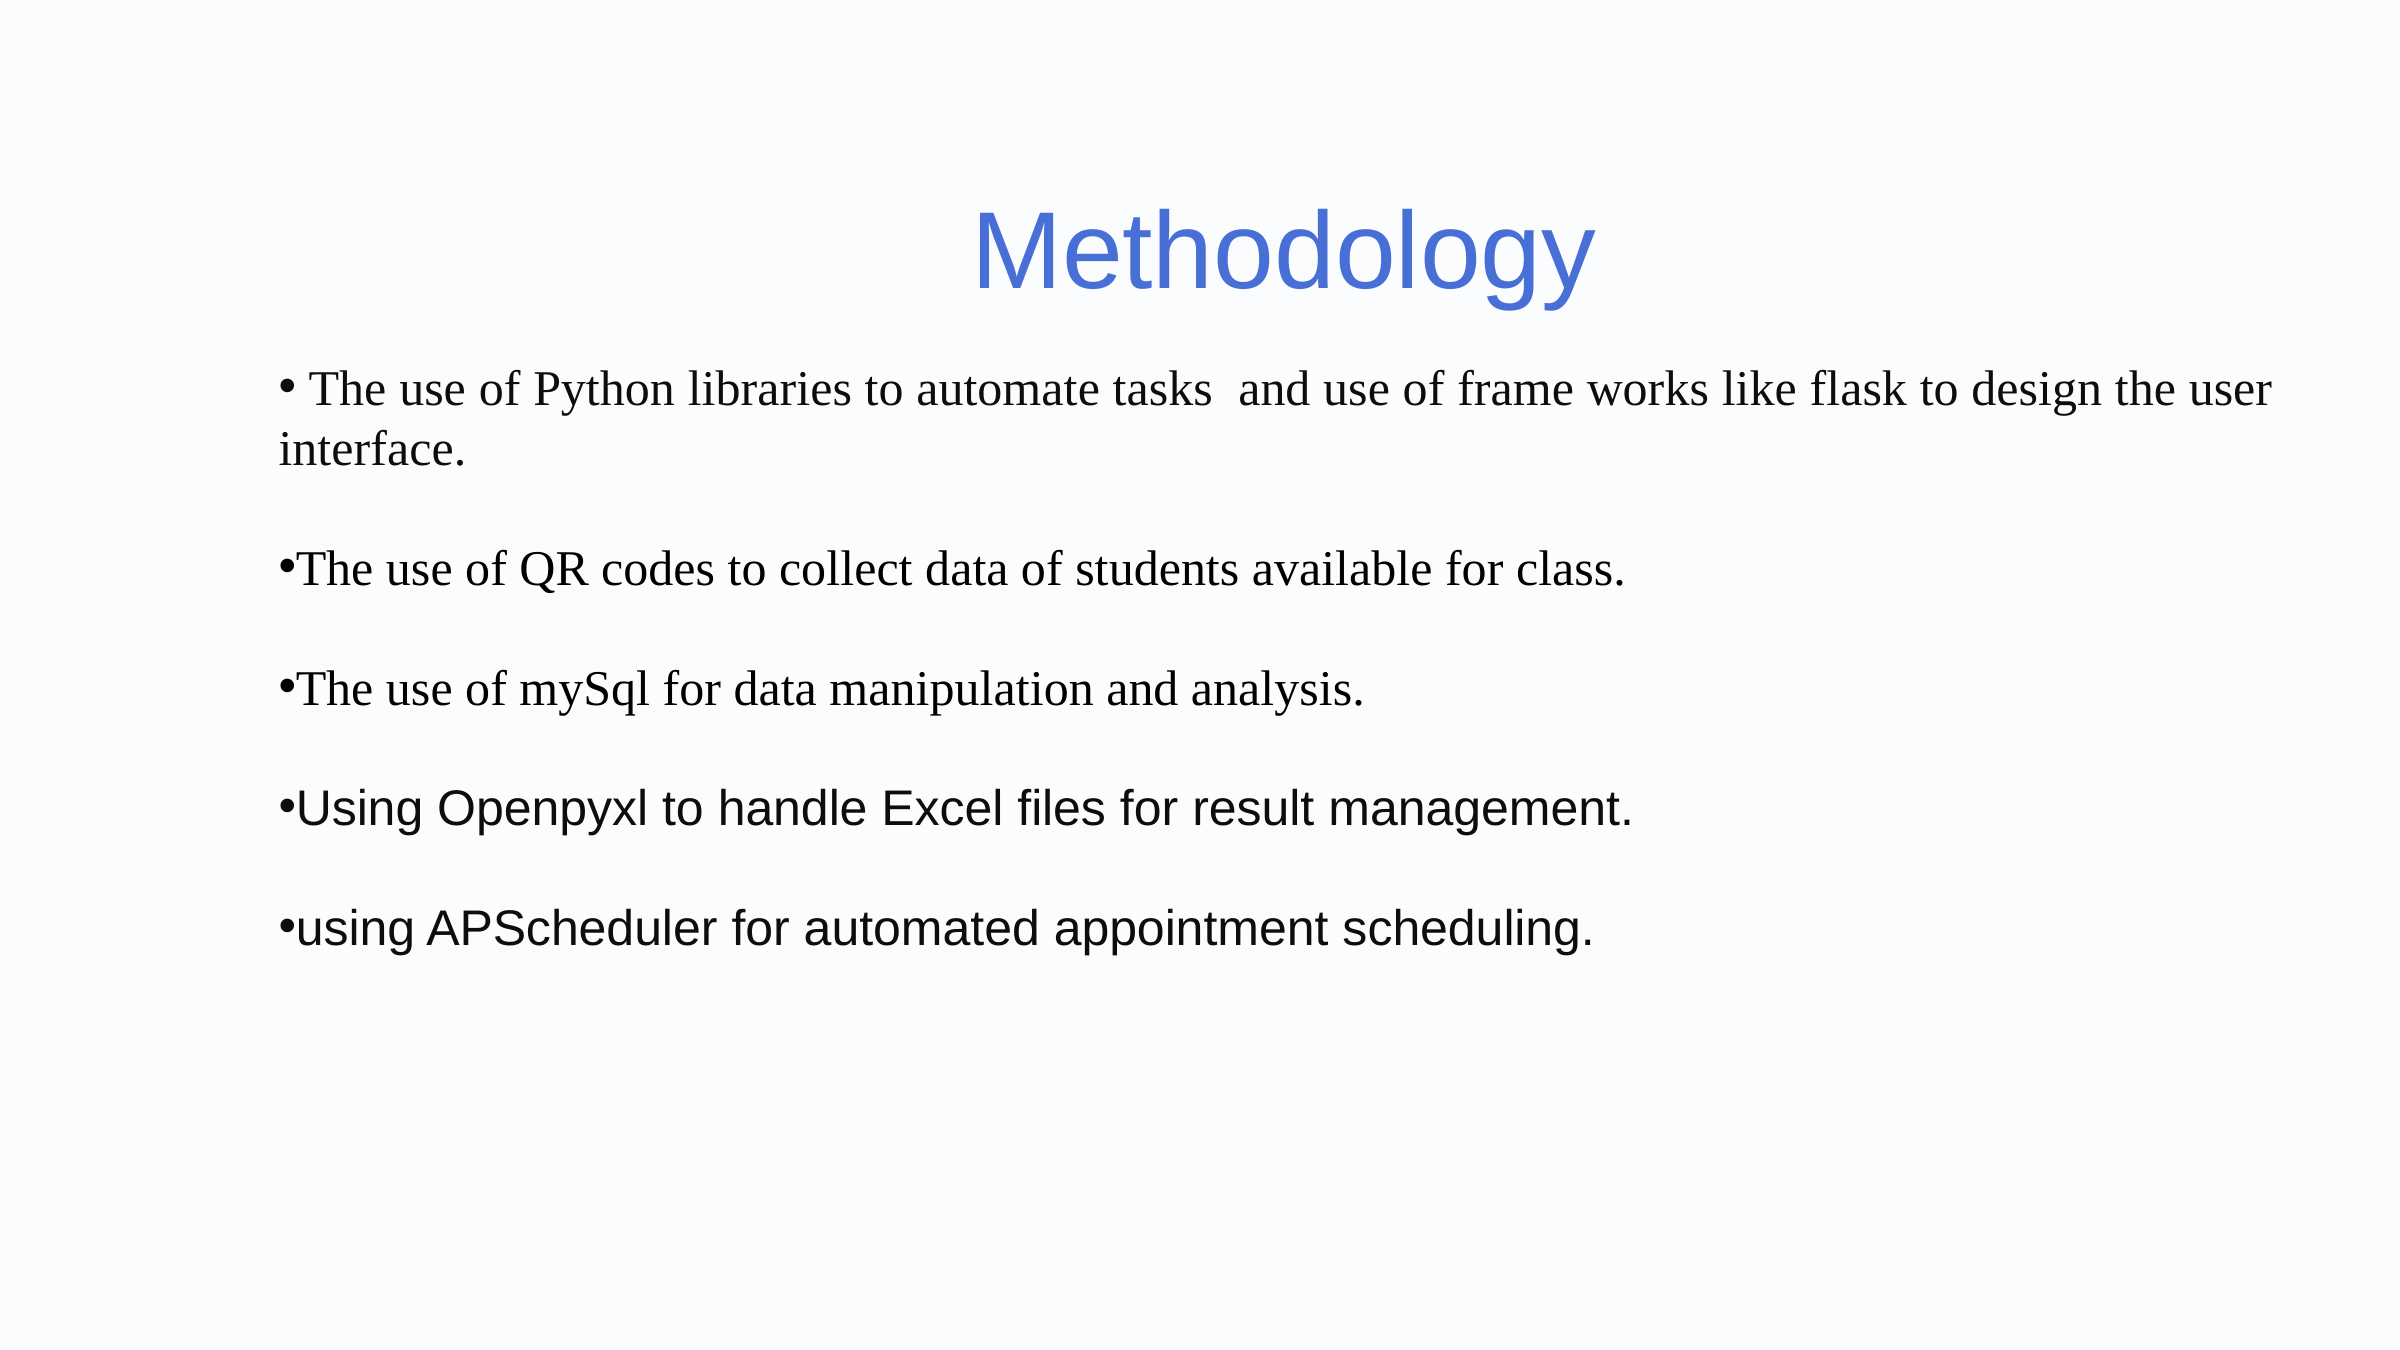

Methodology
 The use of Python libraries to automate tasks  and use of frame works like flask to design the user interface.

The use of QR codes to collect data of students available for class.

The use of mySql for data manipulation and analysis.

Using Openpyxl to handle Excel files for result management.

using APScheduler for automated appointment scheduling.